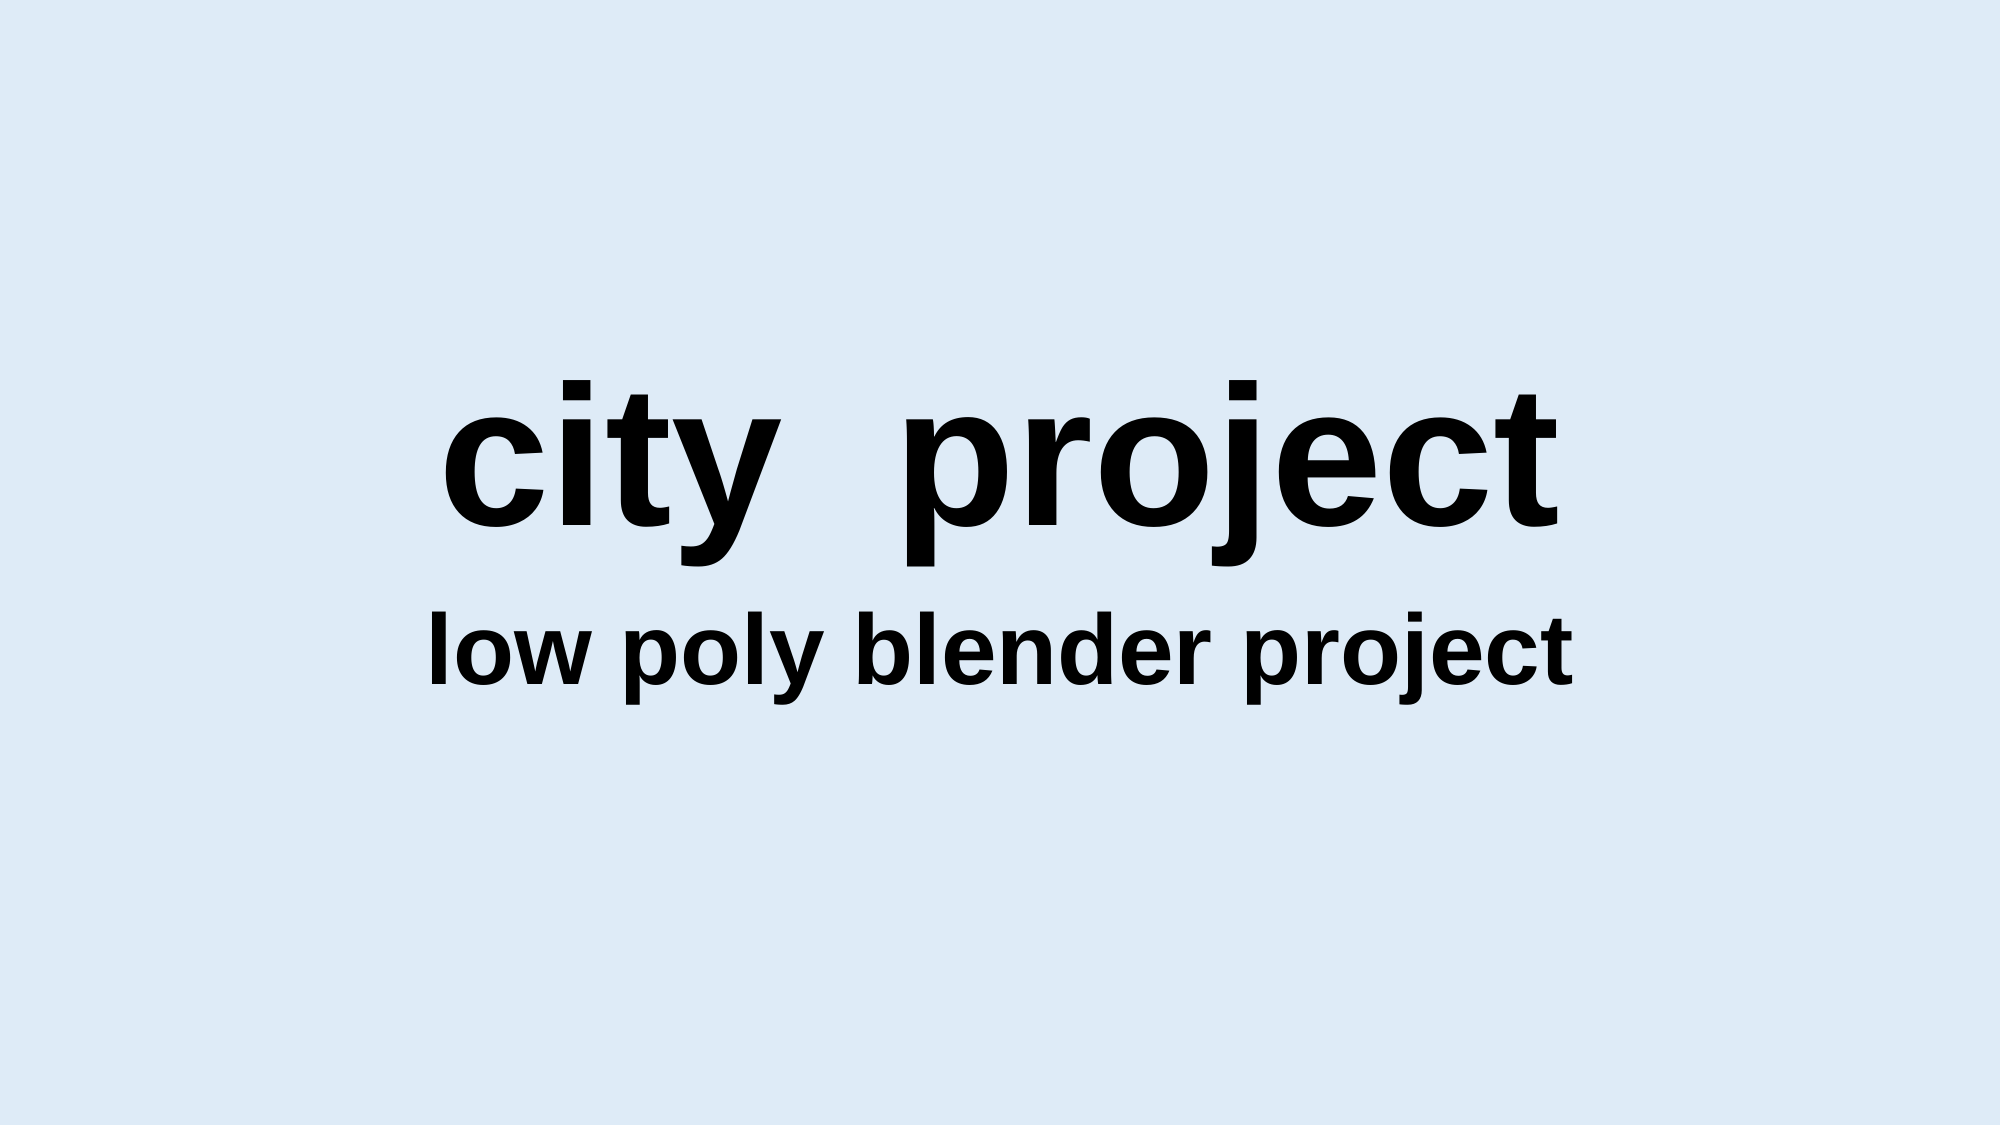

# city  project
low poly blender project